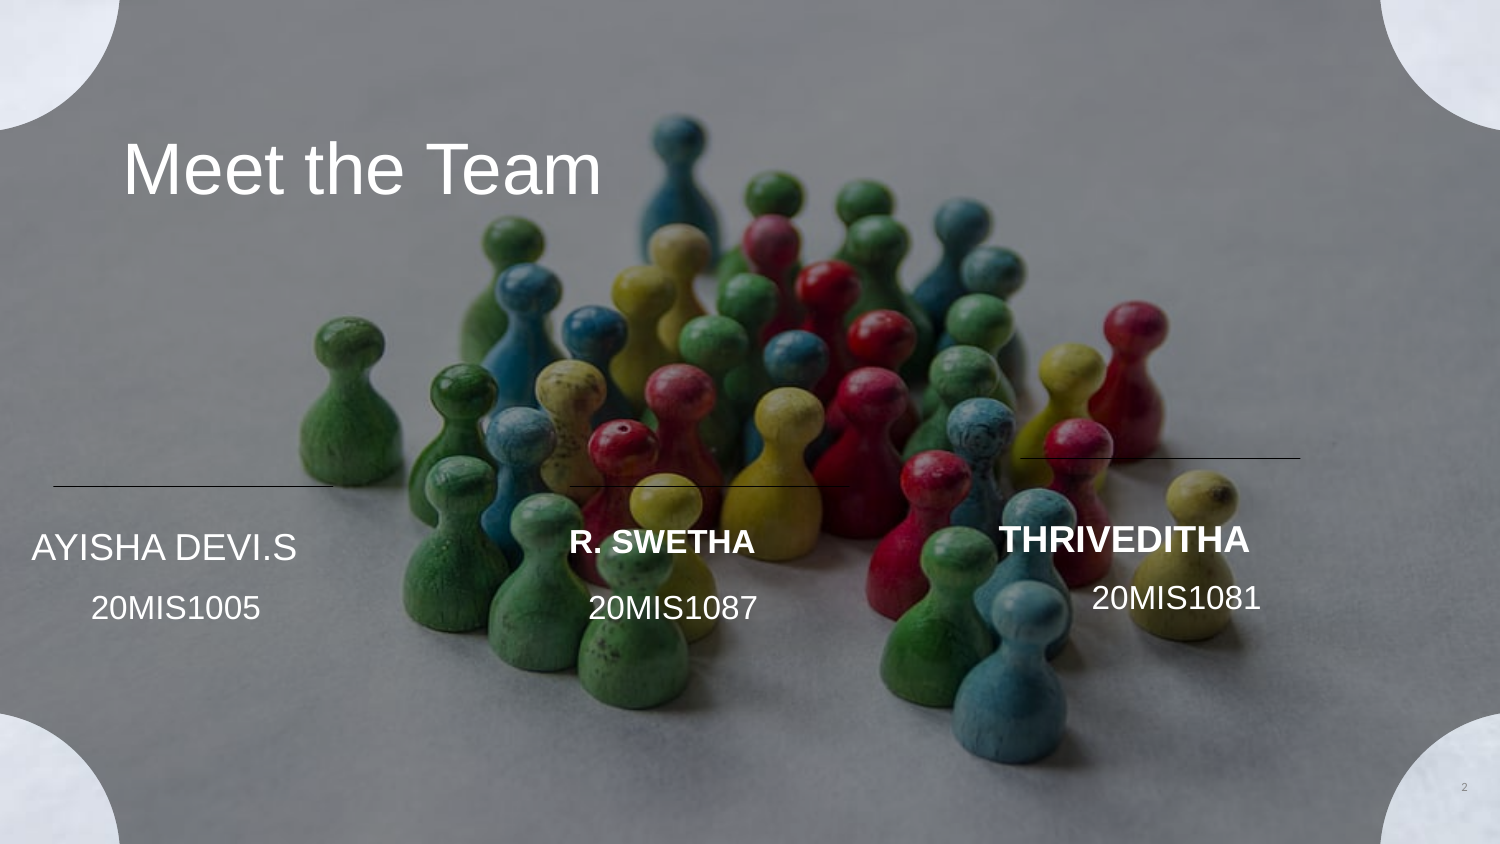

Meet the Team
THRIVEDITHA
AYISHA DEVI.S
R. SWETHA
20MIS1081
20MIS1005
20MIS1087
2